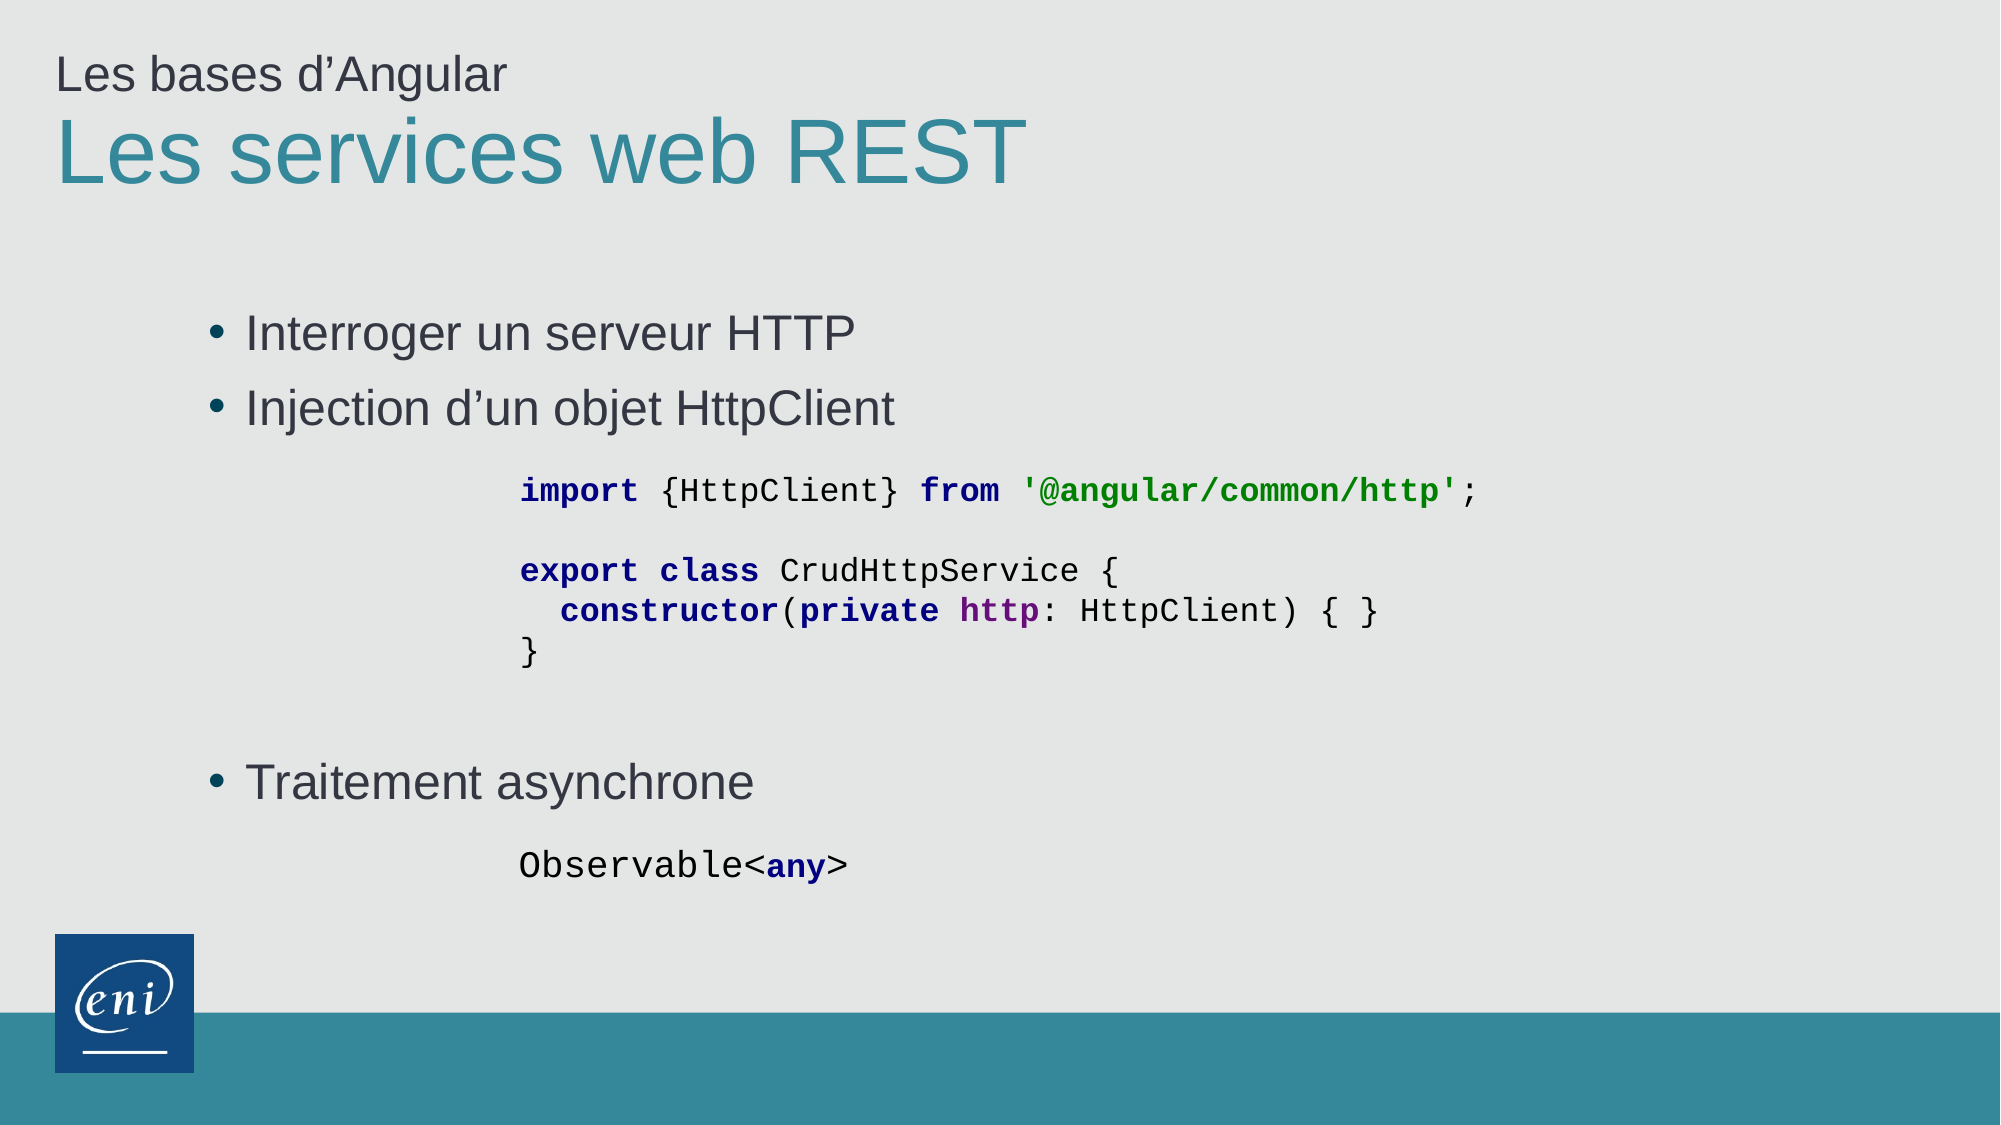

Les bases d’Angular
# Les services web REST
Interroger un serveur HTTP
Injection d’un objet HttpClient

Traitement asynchrone
import {HttpClient} from '@angular/common/http';
export class CrudHttpService {
  constructor(private http: HttpClient) { }
}
Observable<any>